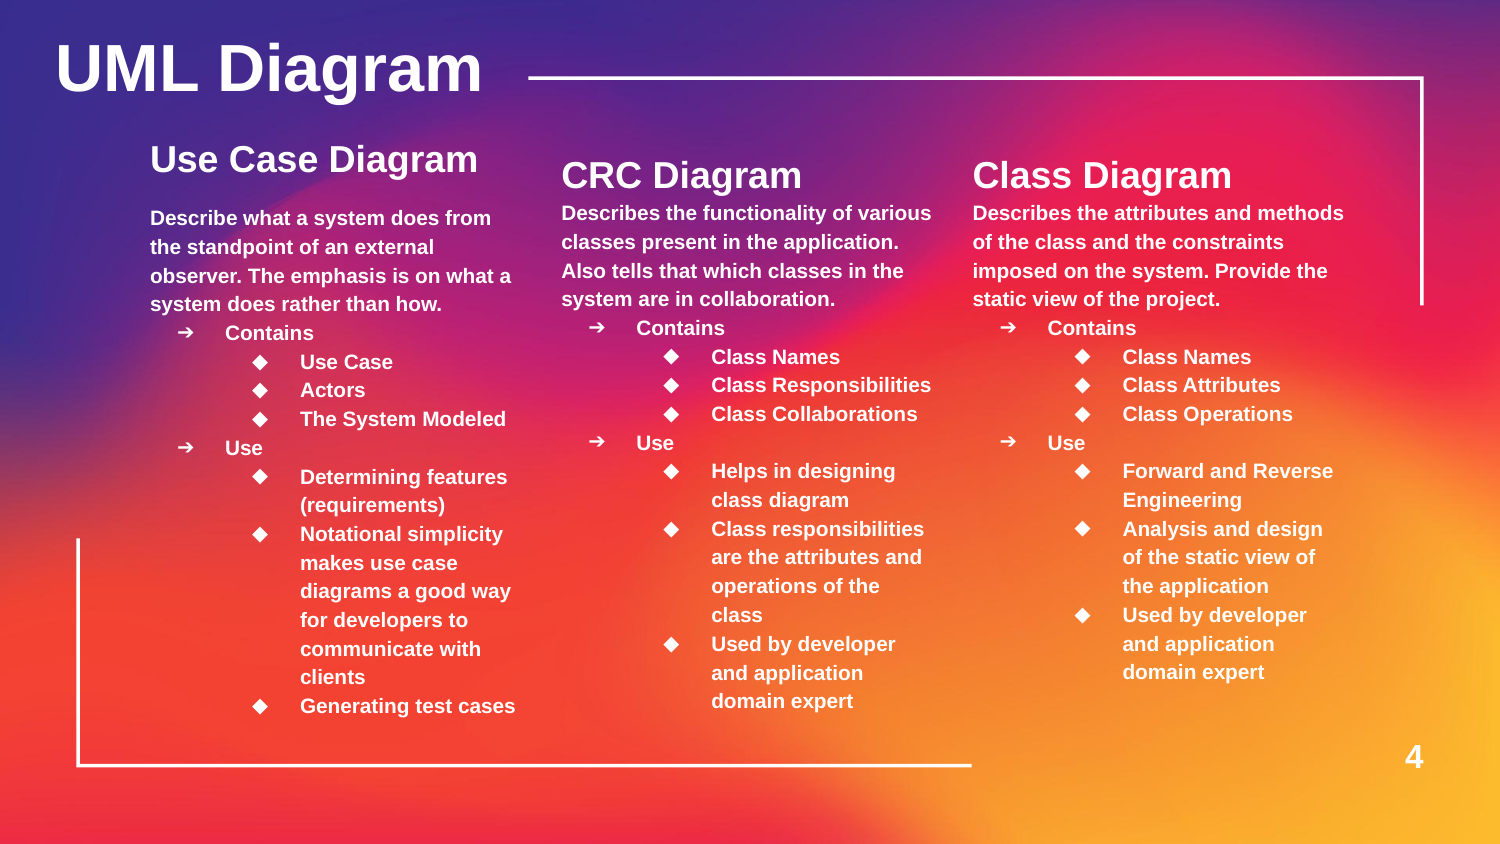

# UML Diagram
Class Diagram
Describes the attributes and methods of the class and the constraints imposed on the system. Provide the static view of the project.
Contains
Class Names
Class Attributes
Class Operations
Use
Forward and Reverse Engineering
Analysis and design of the static view of the application
Used by developer and application domain expert

Use Case Diagram
Describe what a system does from the standpoint of an external observer. The emphasis is on what a system does rather than how.
Contains
Use Case
Actors
The System Modeled
Use
Determining features (requirements)
Notational simplicity makes use case diagrams a good way for developers to communicate with clients
Generating test cases

CRC Diagram
Describes the functionality of various classes present in the application. Also tells that which classes in the system are in collaboration.
Contains
Class Names
Class Responsibilities
Class Collaborations
Use
Helps in designing class diagram
Class responsibilities are the attributes and operations of the class
Used by developer and application domain expert
4